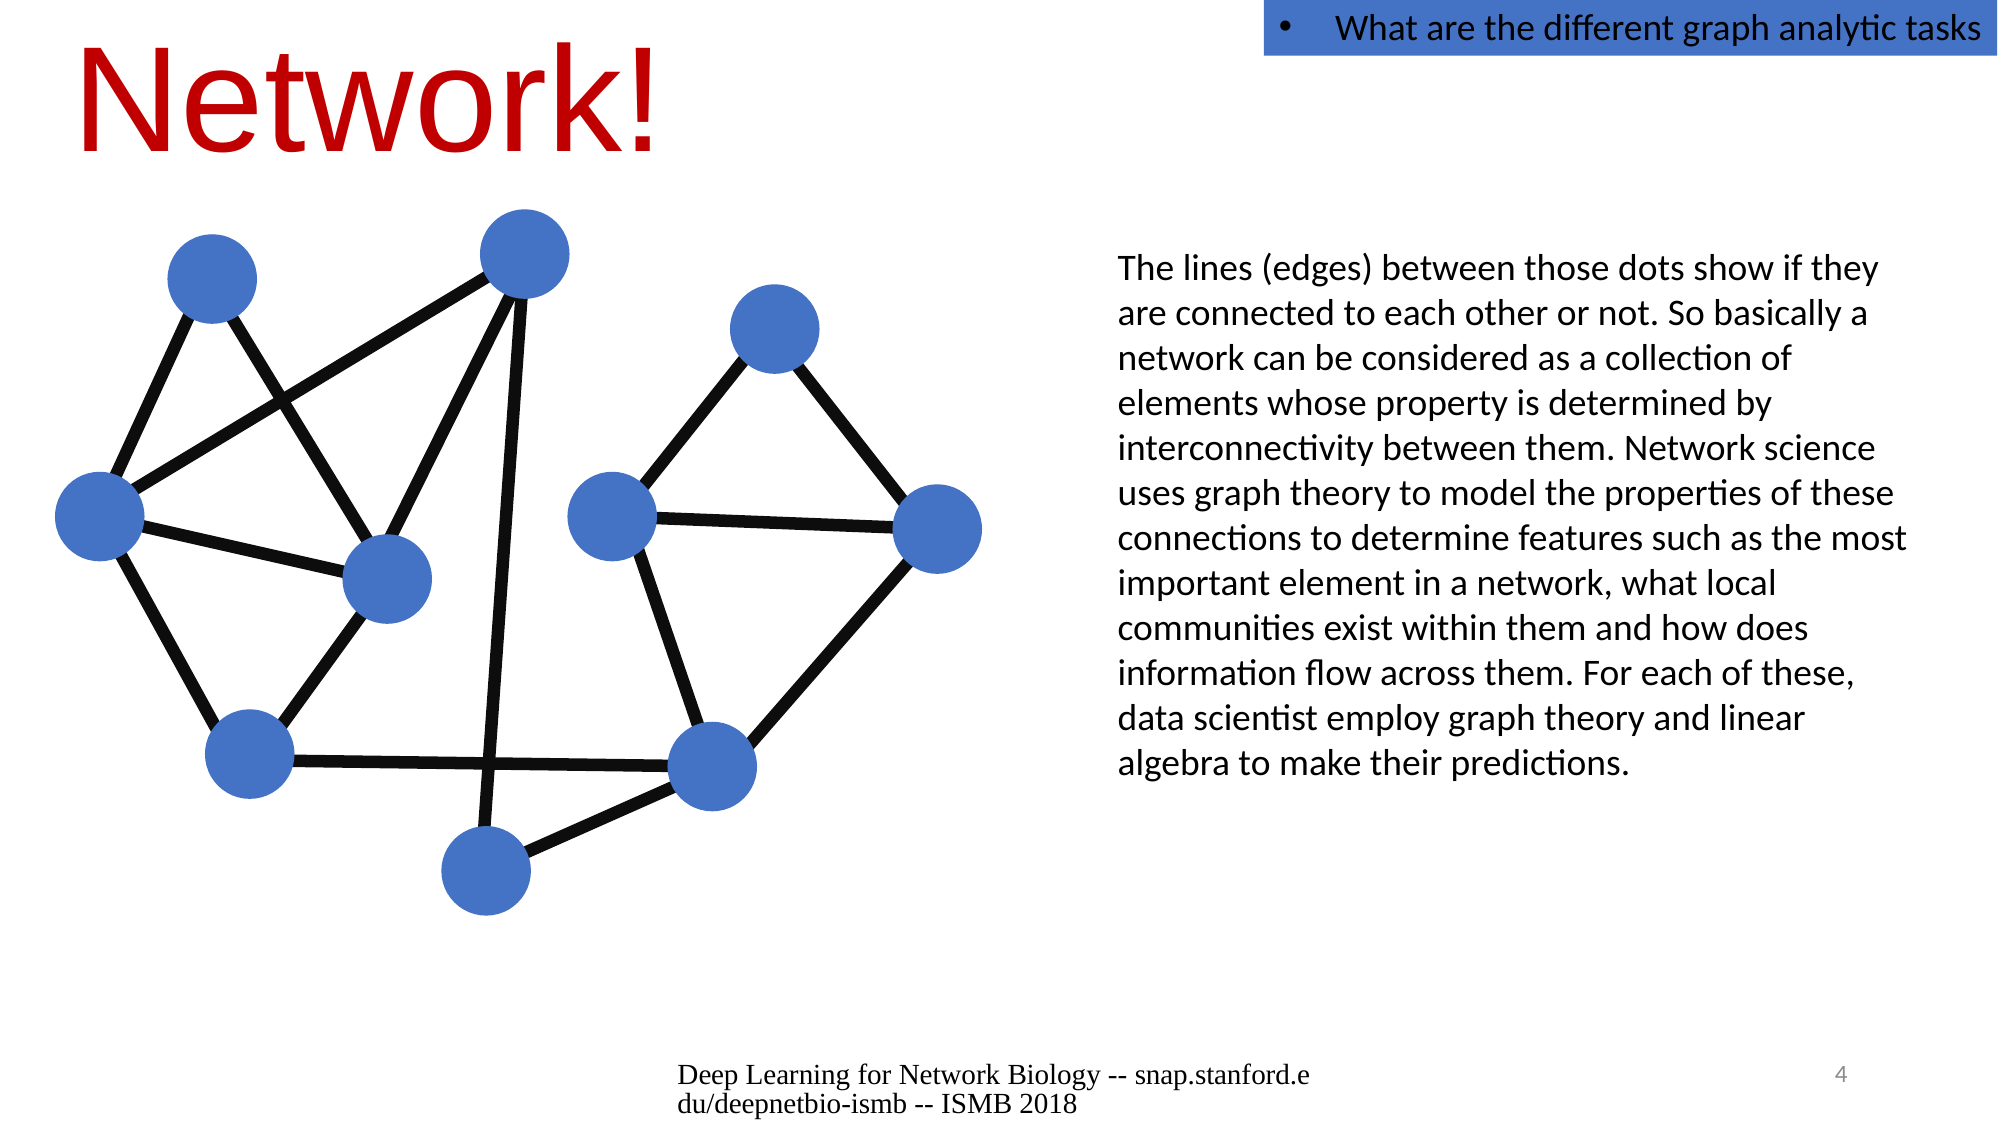

Network!
What are the different graph analytic tasks

The lines (edges) between those dots show if they are connected to each other or not. So basically a network can be considered as a collection of elements whose property is determined by interconnectivity between them. Network science uses graph theory to model the properties of these connections to determine features such as the most important element in a network, what local communities exist within them and how does information flow across them. For each of these, data scientist employ graph theory and linear algebra to make their predictions.
Deep Learning for Network Biology -- snap.stanford.edu/deepnetbio-ismb -- ISMB 2018
4